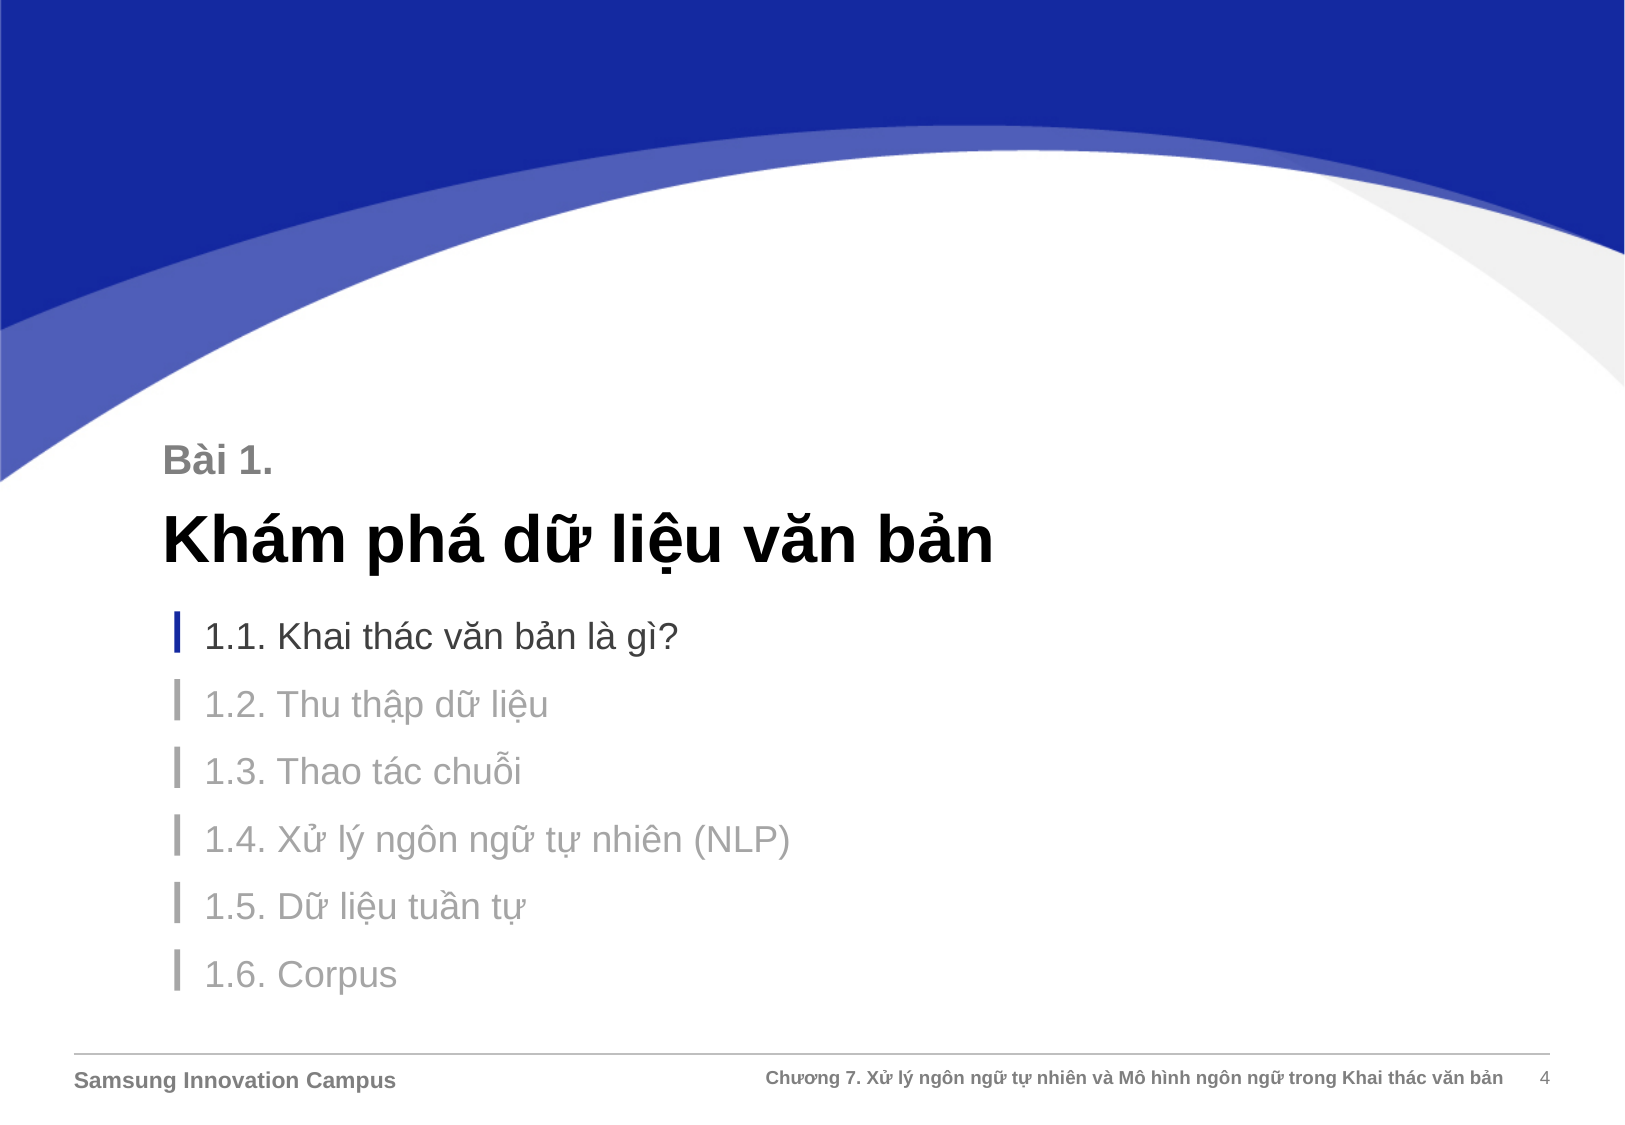

Bài 1.
Khám phá dữ liệu văn bản

1.1. Khai thác văn bản là gì?

1.2. Thu thập dữ liệu

1.3. Thao tác chuỗi

1.4. Xử lý ngôn ngữ tự nhiên (NLP)

1.5. Dữ liệu tuần tự

1.6. Corpus